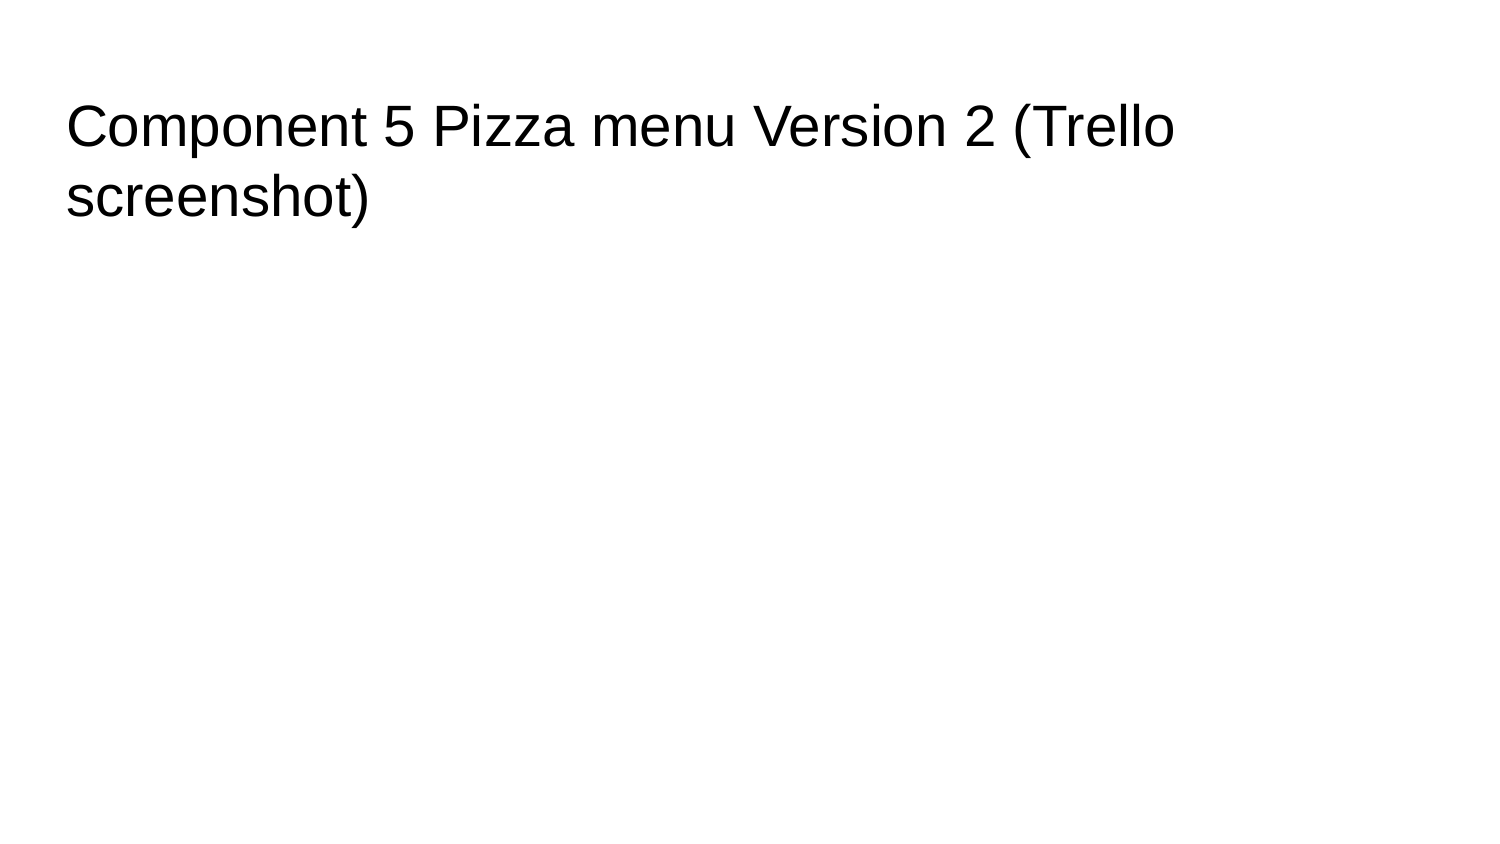

# Component 5 Pizza menu Version 2 (Trello screenshot)